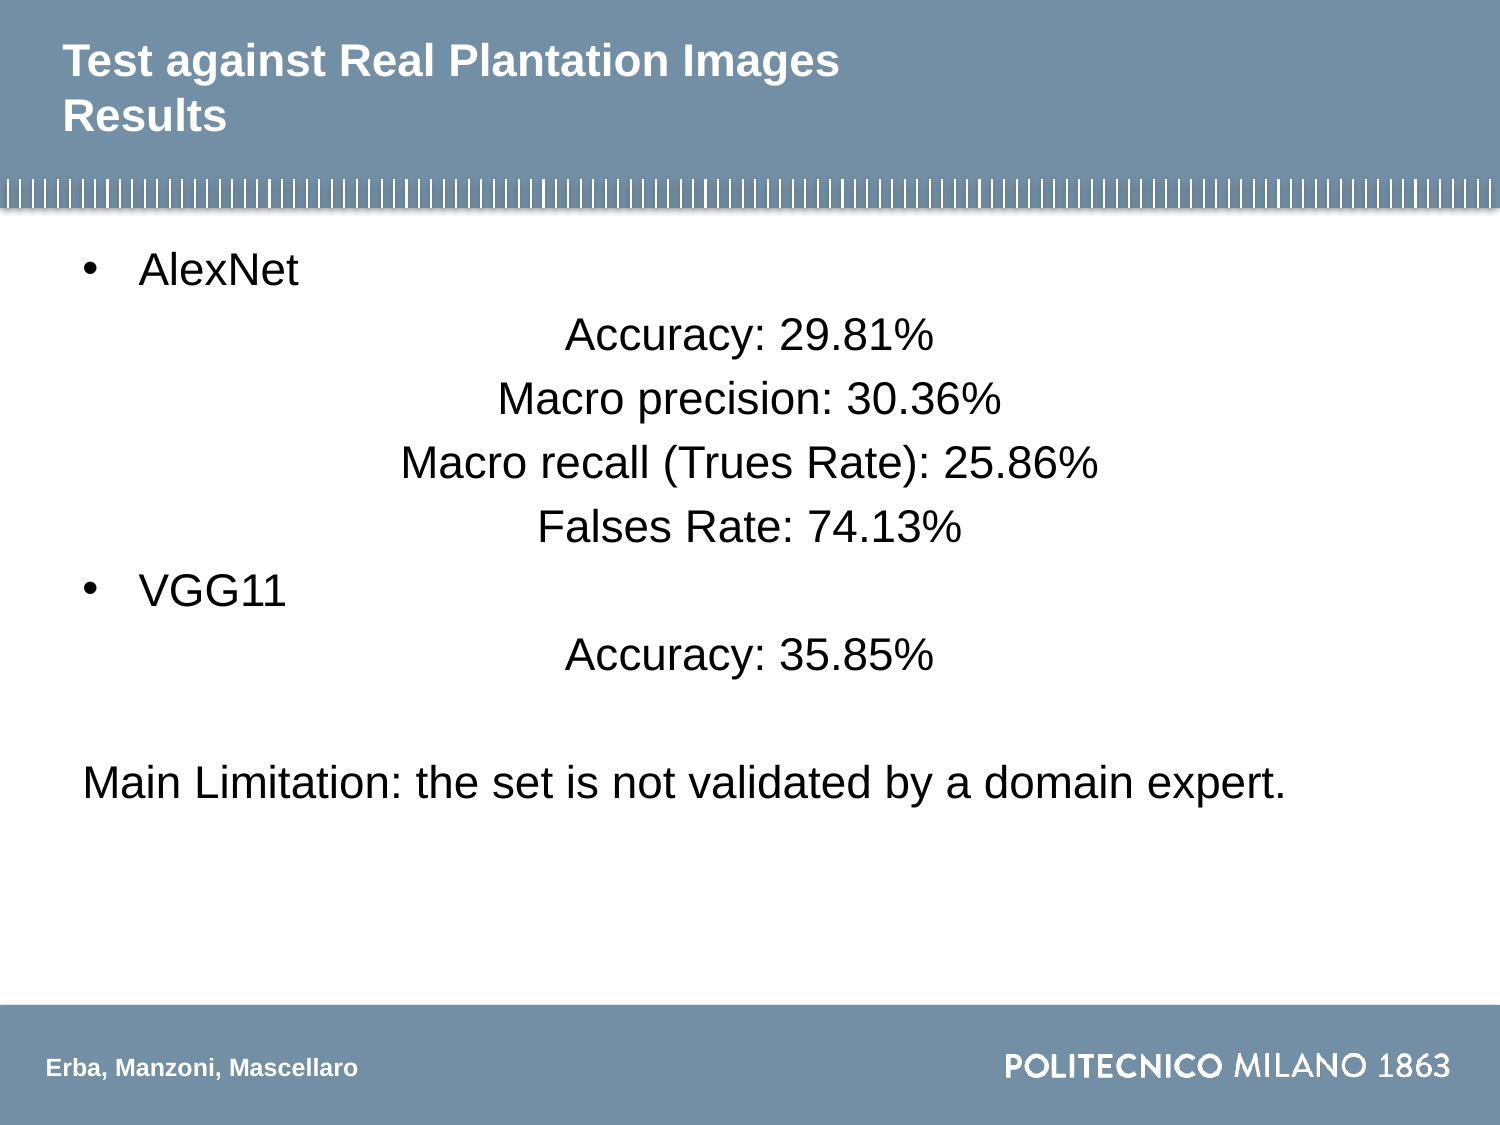

# Test against Real Plantation Images Results
AlexNet
Accuracy: 29.81%
Macro precision: 30.36%
Macro recall (Trues Rate): 25.86%
Falses Rate: 74.13%
VGG11
Accuracy: 35.85%

Main Limitation: the set is not validated by a domain expert.